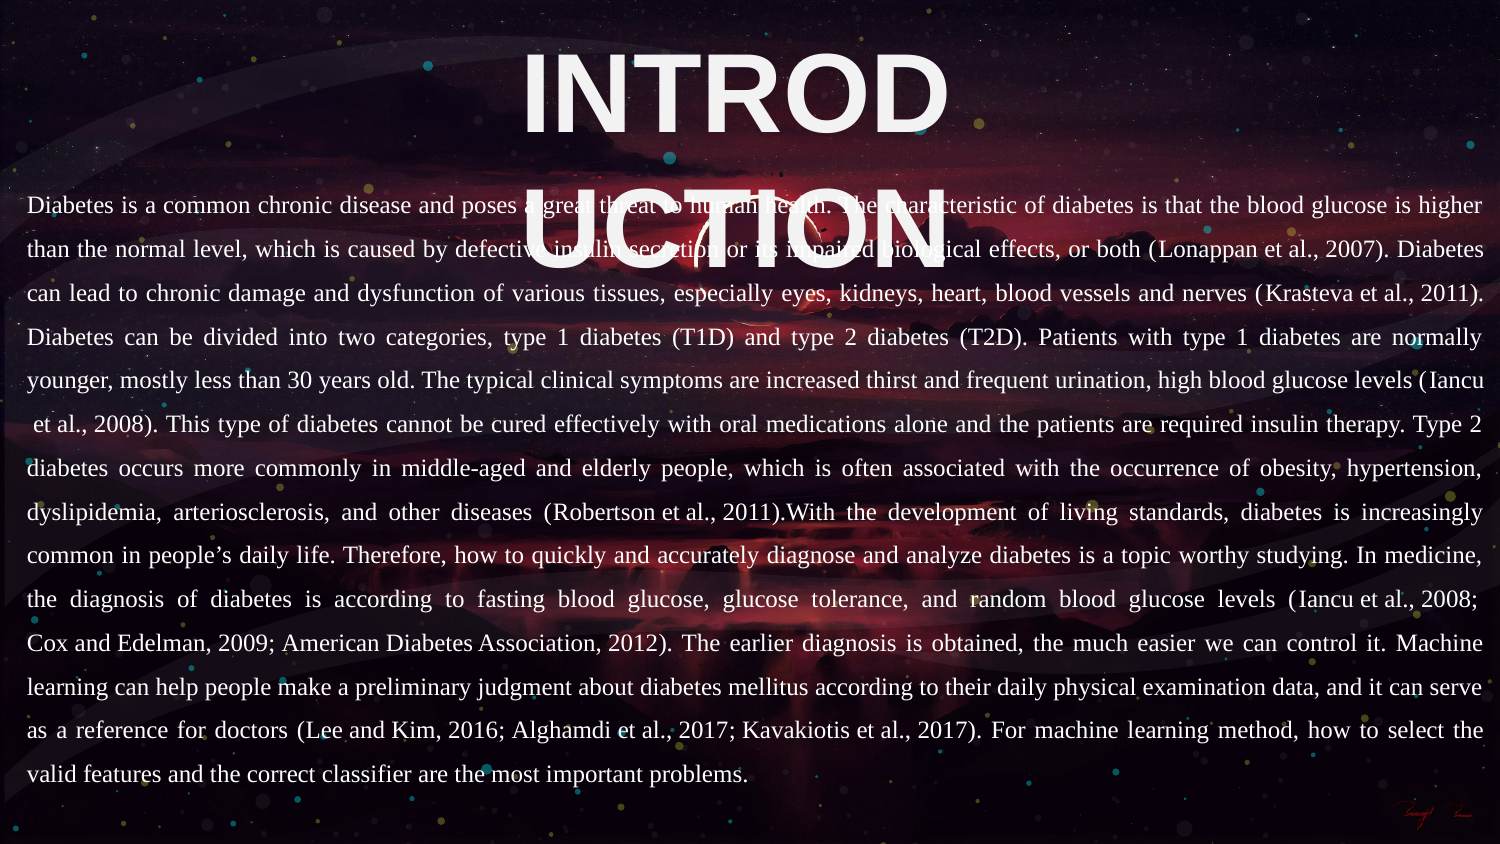

# INTRODUCTION
Diabetes is a common chronic disease and poses a great threat to human health. The characteristic of diabetes is that the blood glucose is higher than the normal level, which is caused by defective insulin secretion or its impaired biological effects, or both (Lonappan et al., 2007). Diabetes can lead to chronic damage and dysfunction of various tissues, especially eyes, kidneys, heart, blood vessels and nerves (Krasteva et al., 2011). Diabetes can be divided into two categories, type 1 diabetes (T1D) and type 2 diabetes (T2D). Patients with type 1 diabetes are normally younger, mostly less than 30 years old. The typical clinical symptoms are increased thirst and frequent urination, high blood glucose levels (Iancu et al., 2008). This type of diabetes cannot be cured effectively with oral medications alone and the patients are required insulin therapy. Type 2 diabetes occurs more commonly in middle-aged and elderly people, which is often associated with the occurrence of obesity, hypertension, dyslipidemia, arteriosclerosis, and other diseases (Robertson et al., 2011).With the development of living standards, diabetes is increasingly common in people’s daily life. Therefore, how to quickly and accurately diagnose and analyze diabetes is a topic worthy studying. In medicine, the diagnosis of diabetes is according to fasting blood glucose, glucose tolerance, and random blood glucose levels (Iancu et al., 2008; Cox and Edelman, 2009; American Diabetes Association, 2012). The earlier diagnosis is obtained, the much easier we can control it. Machine learning can help people make a preliminary judgment about diabetes mellitus according to their daily physical examination data, and it can serve as a reference for doctors (Lee and Kim, 2016; Alghamdi et al., 2017; Kavakiotis et al., 2017). For machine learning method, how to select the valid features and the correct classifier are the most important problems.